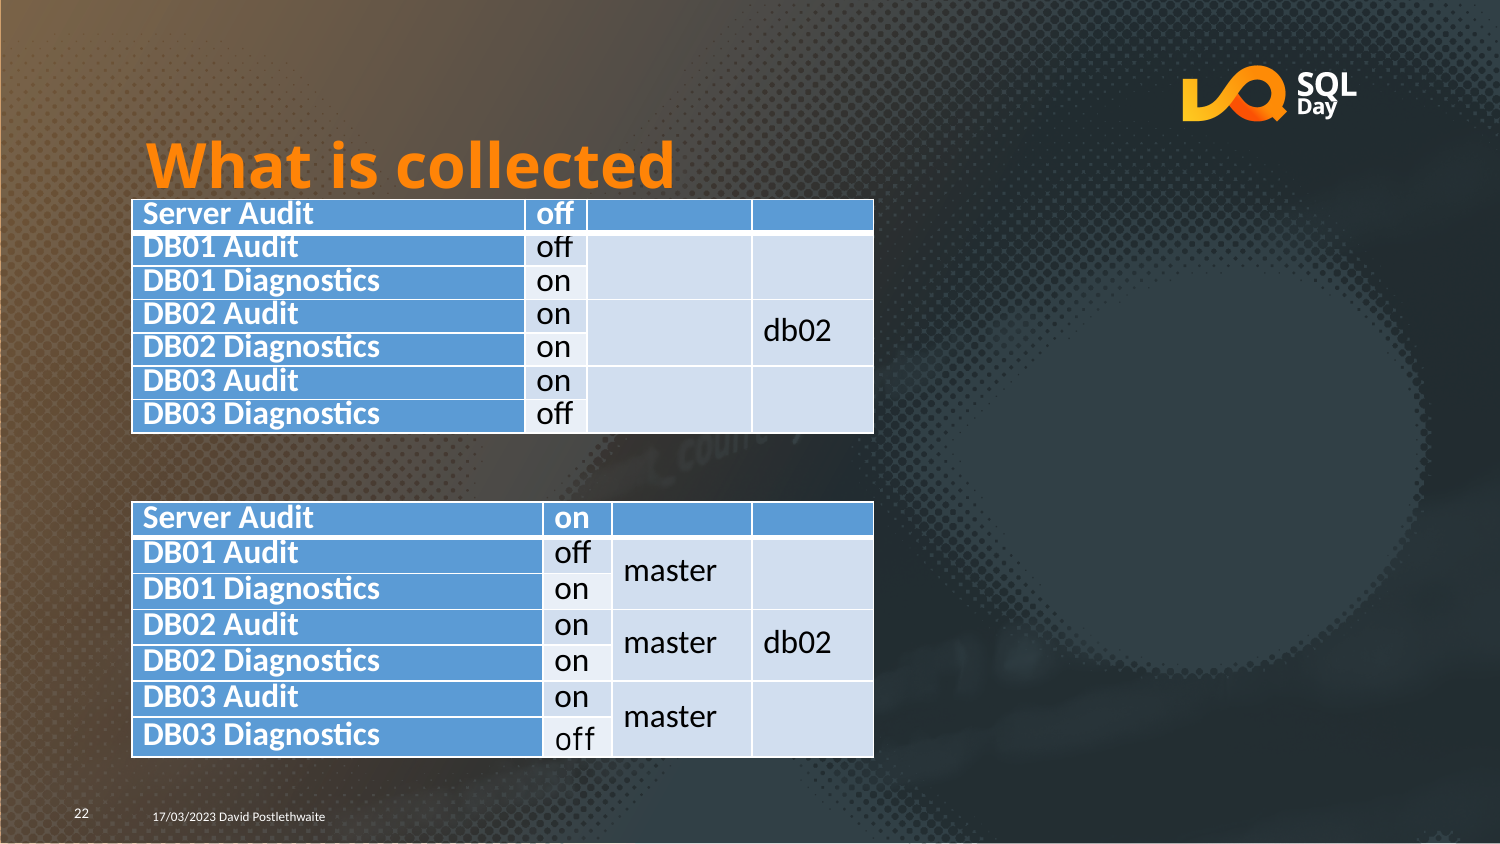

# What is collected
| Server Audit | off |  |  |
| --- | --- | --- | --- |
| DB01 Audit | off |  |  |
| DB01 Diagnostics | on |  |  |
| DB02 Audit | on |  | db02 |
| DB02 Diagnostics | on |  |  |
| DB03 Audit | on |  |  |
| DB03 Diagnostics | off |  |  |
| Server Audit | on |  |  |
| --- | --- | --- | --- |
| DB01 Audit | off | master |  |
| DB01 Diagnostics | on |  |  |
| DB02 Audit | on | master | db02 |
| DB02 Diagnostics | on |  |  |
| DB03 Audit | on | master |  |
| DB03 Diagnostics | off |  |  |